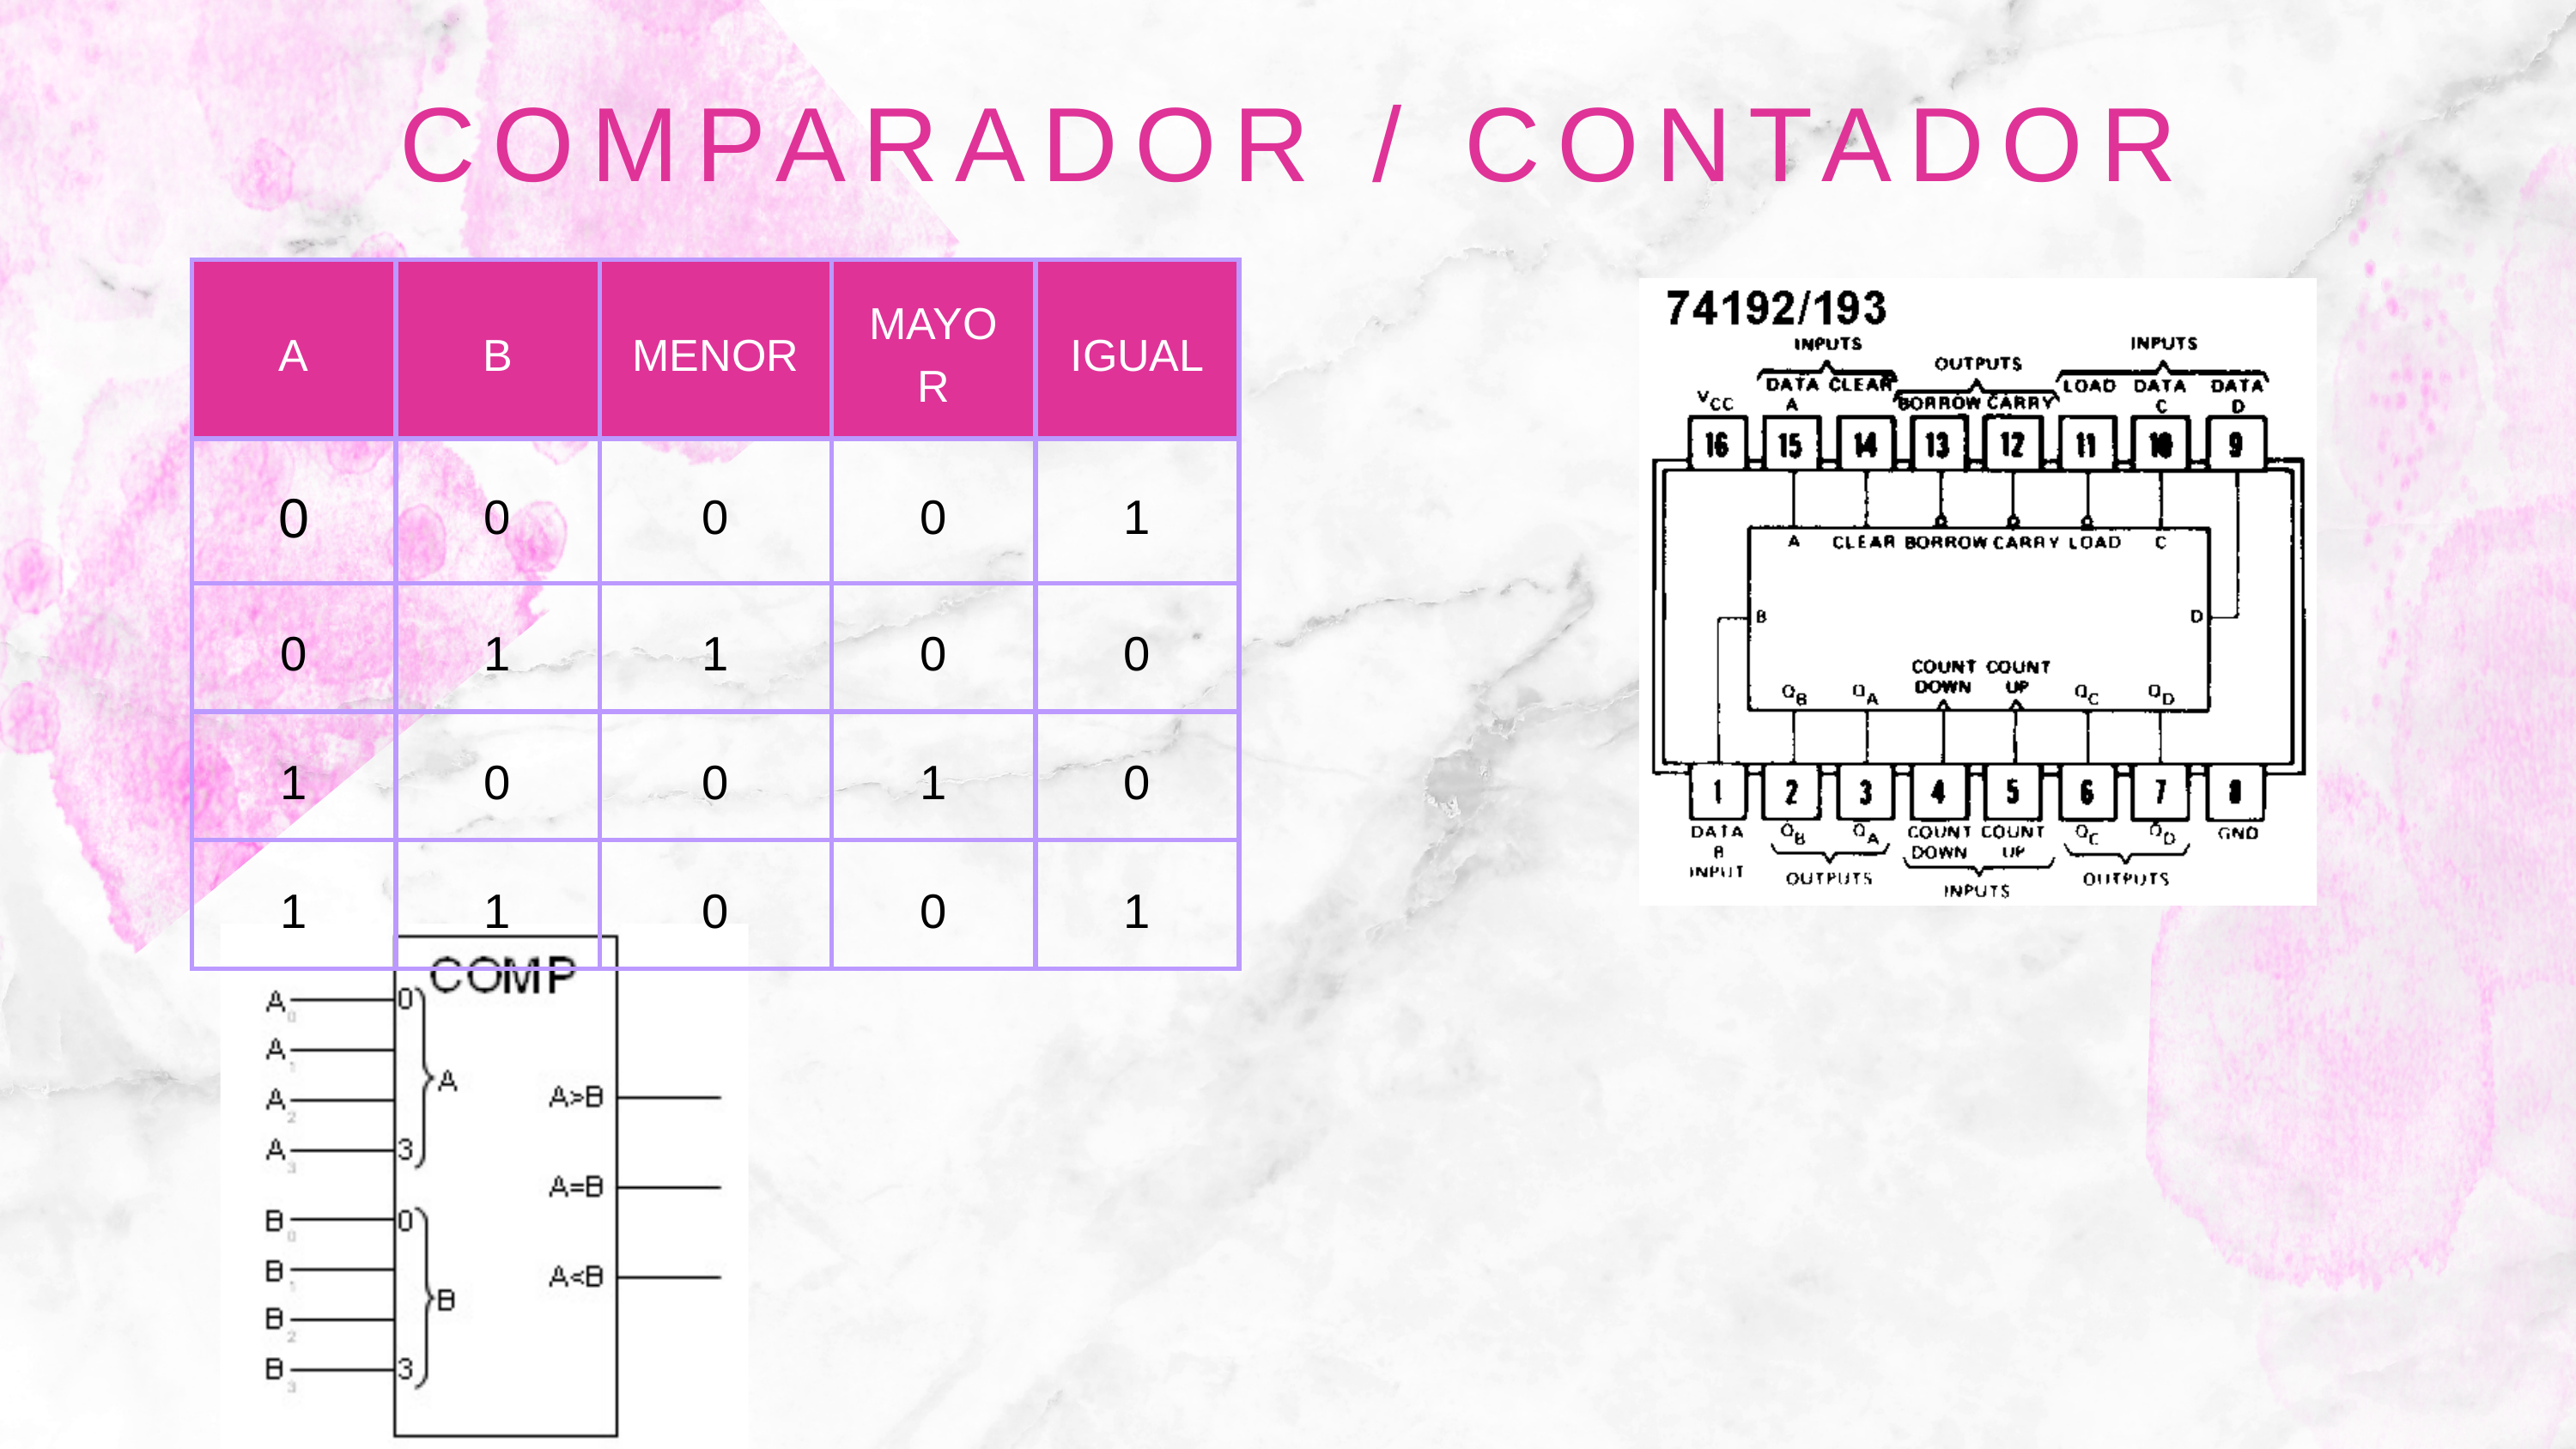

COMPARADOR / CONTADOR

| A | B | MENOR | MAYOR | IGUAL |
| --- | --- | --- | --- | --- |
| 0 | 0 | 0 | 0 | 1 |
| 0 | 1 | 1 | 0 | 0 |
| 1 | 0 | 0 | 1 | 0 |
| 1 | 1 | 0 | 0 | 1 |